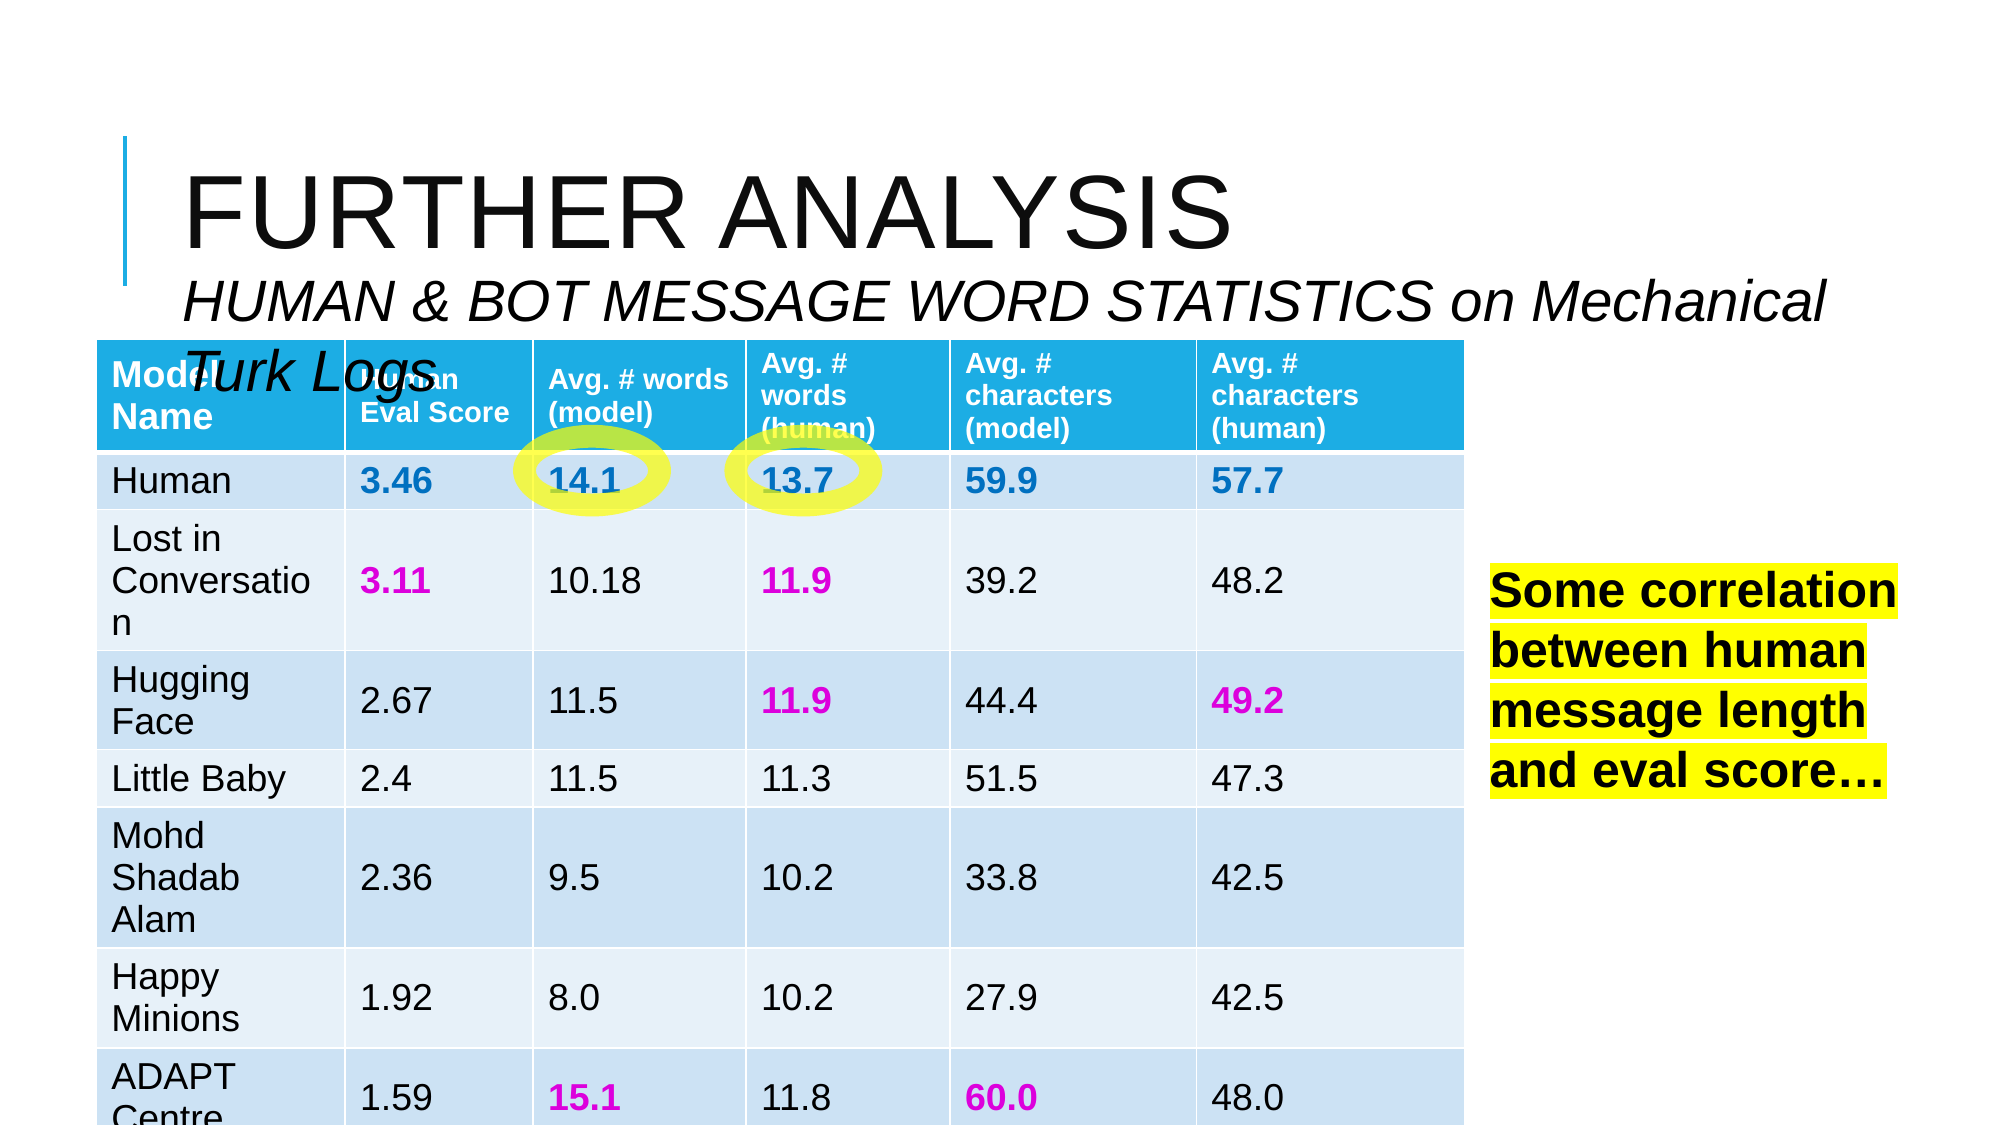

# Further Analysis
HUMAN & BOT MESSAGE WORD STATISTICS on Mechanical Turk Logs
| Model Name | Human Eval Score | Avg. # words (model) | Avg. # words (human) | Avg. # characters (model) | Avg. # characters (human) |
| --- | --- | --- | --- | --- | --- |
| Human | 3.46 | 14.1 | 13.7 | 59.9 | 57.7 |
| Lost in Conversation | 3.11 | 10.18 | 11.9 | 39.2 | 48.2 |
| Hugging Face | 2.67 | 11.5 | 11.9 | 44.4 | 49.2 |
| Little Baby | 2.4 | 11.5 | 11.3 | 51.5 | 47.3 |
| Mohd Shadab Alam | 2.36 | 9.5 | 10.2 | 33.8 | 42.5 |
| Happy Minions | 1.92 | 8.0 | 10.2 | 27.9 | 42.5 |
| ADAPT Centre | 1.59 | 15.1 | 11.8 | 60.0 | 48.0 |

Some correlation between human message length and eval score…